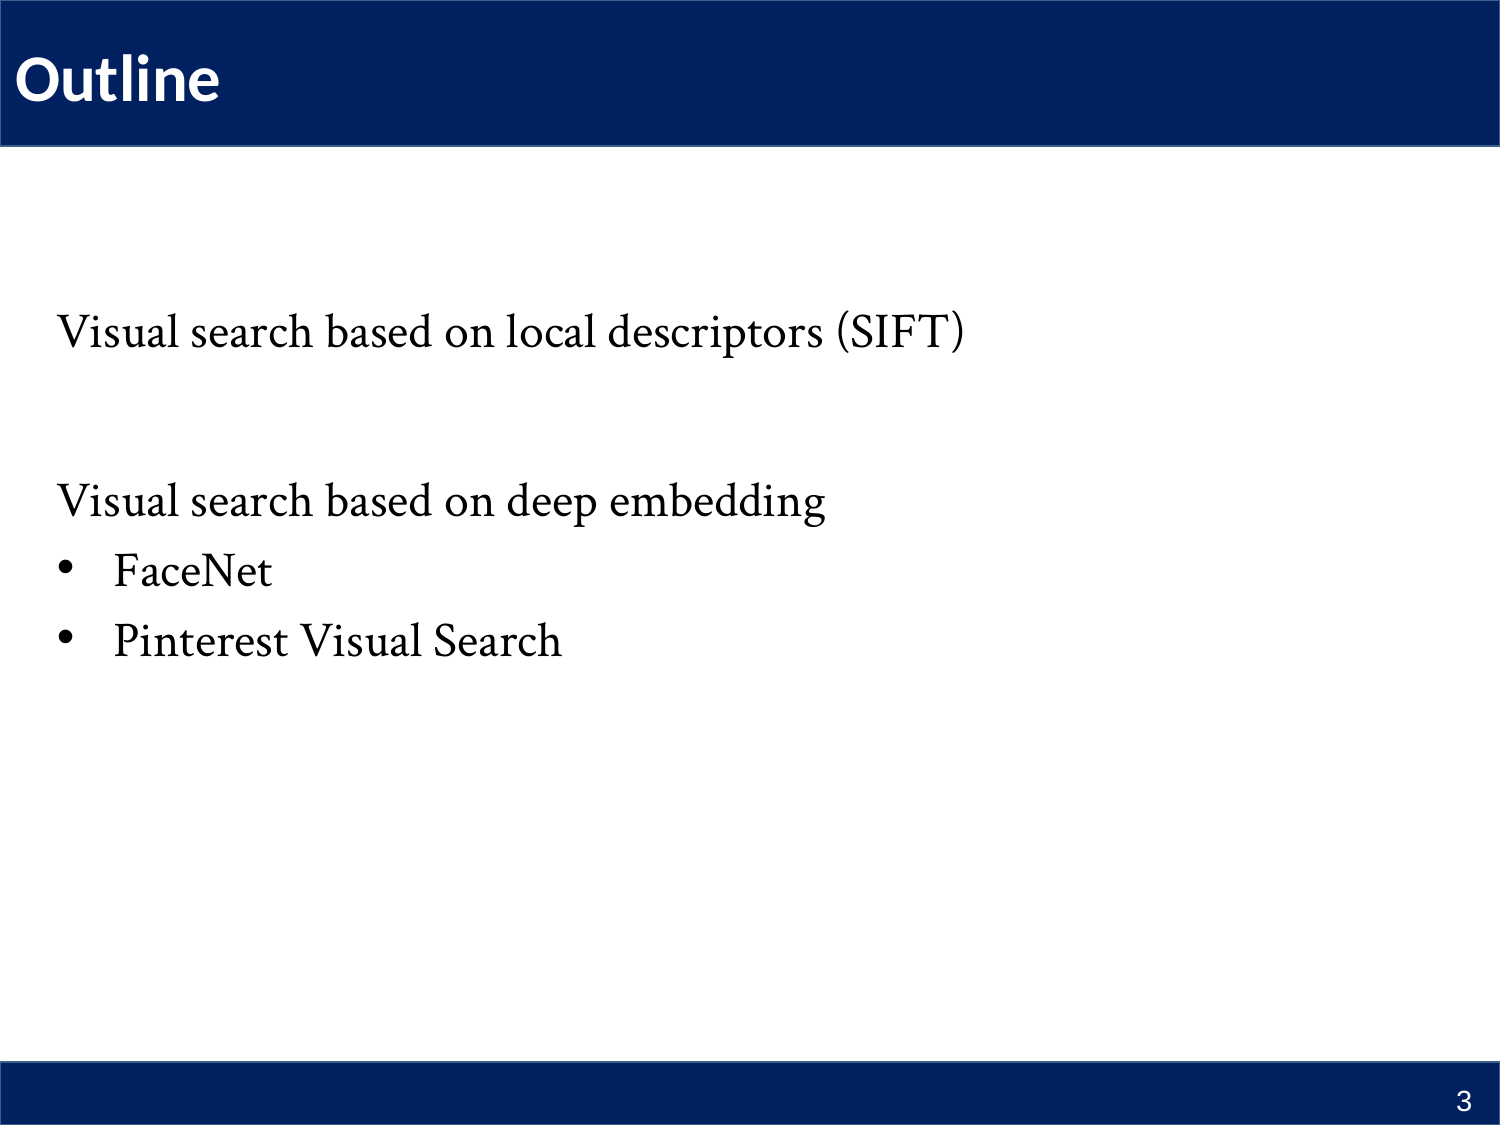

# Outline

Visual search based on local descriptors (SIFT)

Visual search based on deep embedding
FaceNet
Pinterest Visual Search

3